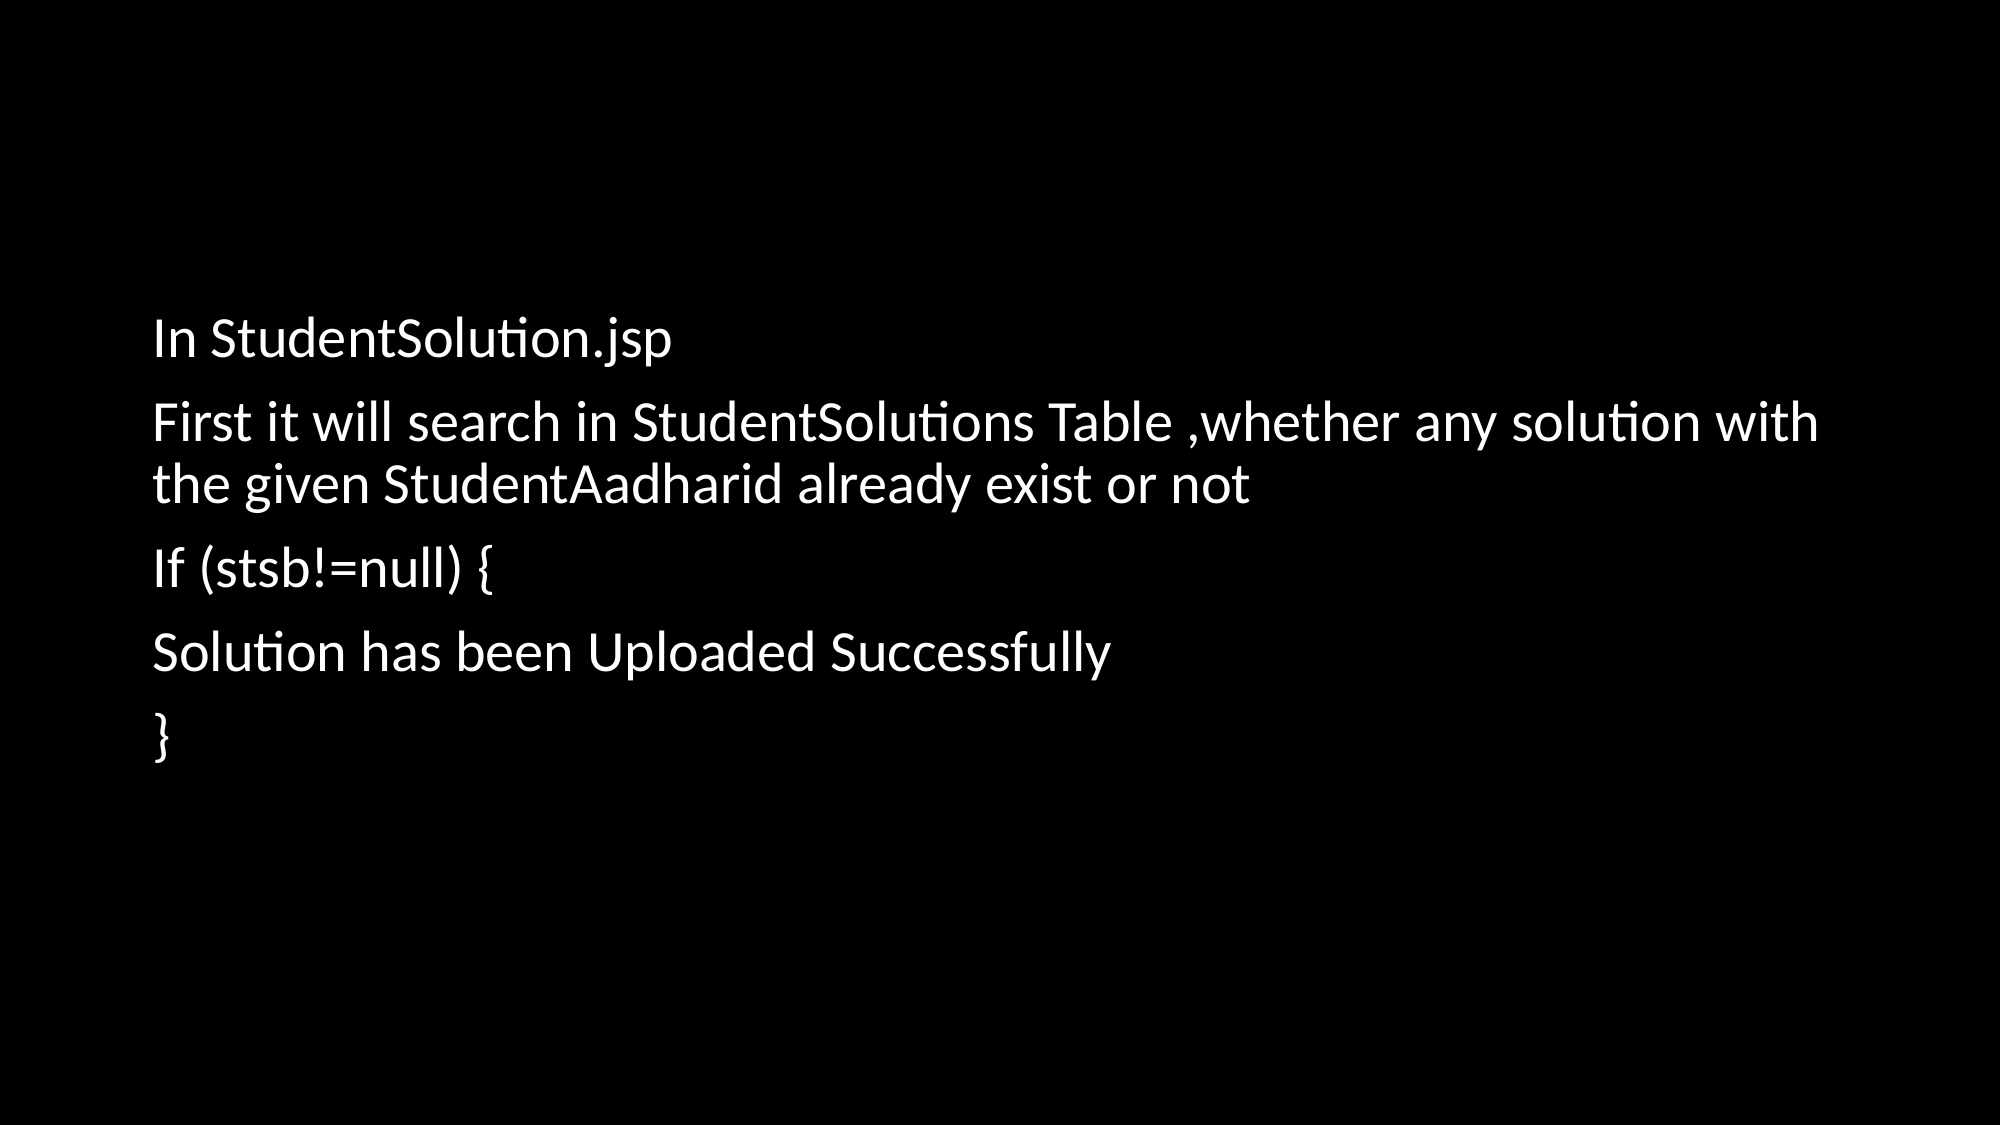

In StudentSolution.jsp
First it will search in StudentSolutions Table ,whether any solution with the given StudentAadharid already exist or not
If (stsb!=null) {
Solution has been Uploaded Successfully
}